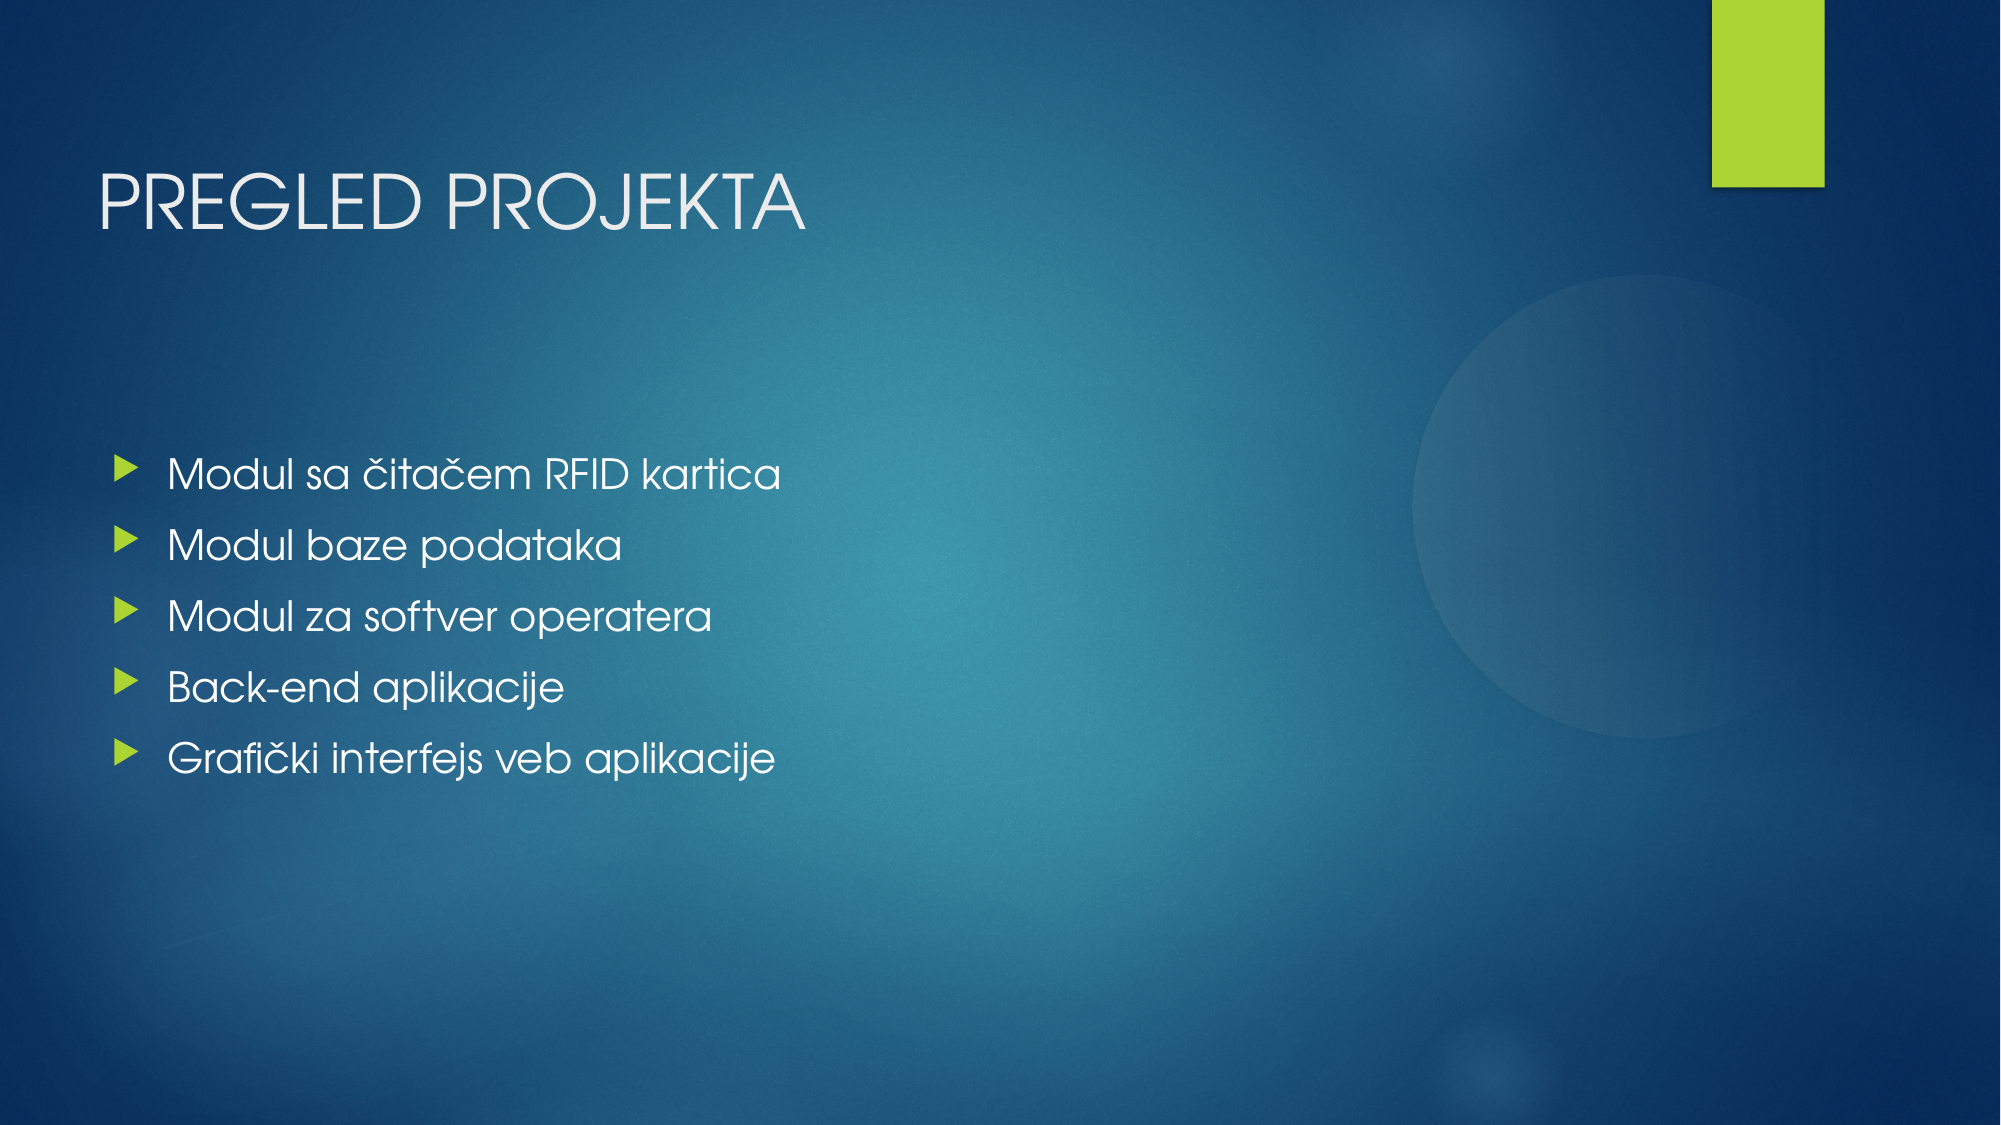

PREGLED PROJEKTA
Modul sa čitačem RFID kartica
Modul baze podataka
Modul za softver operatera
Back-end aplikacije
Grafički interfejs veb aplikacije